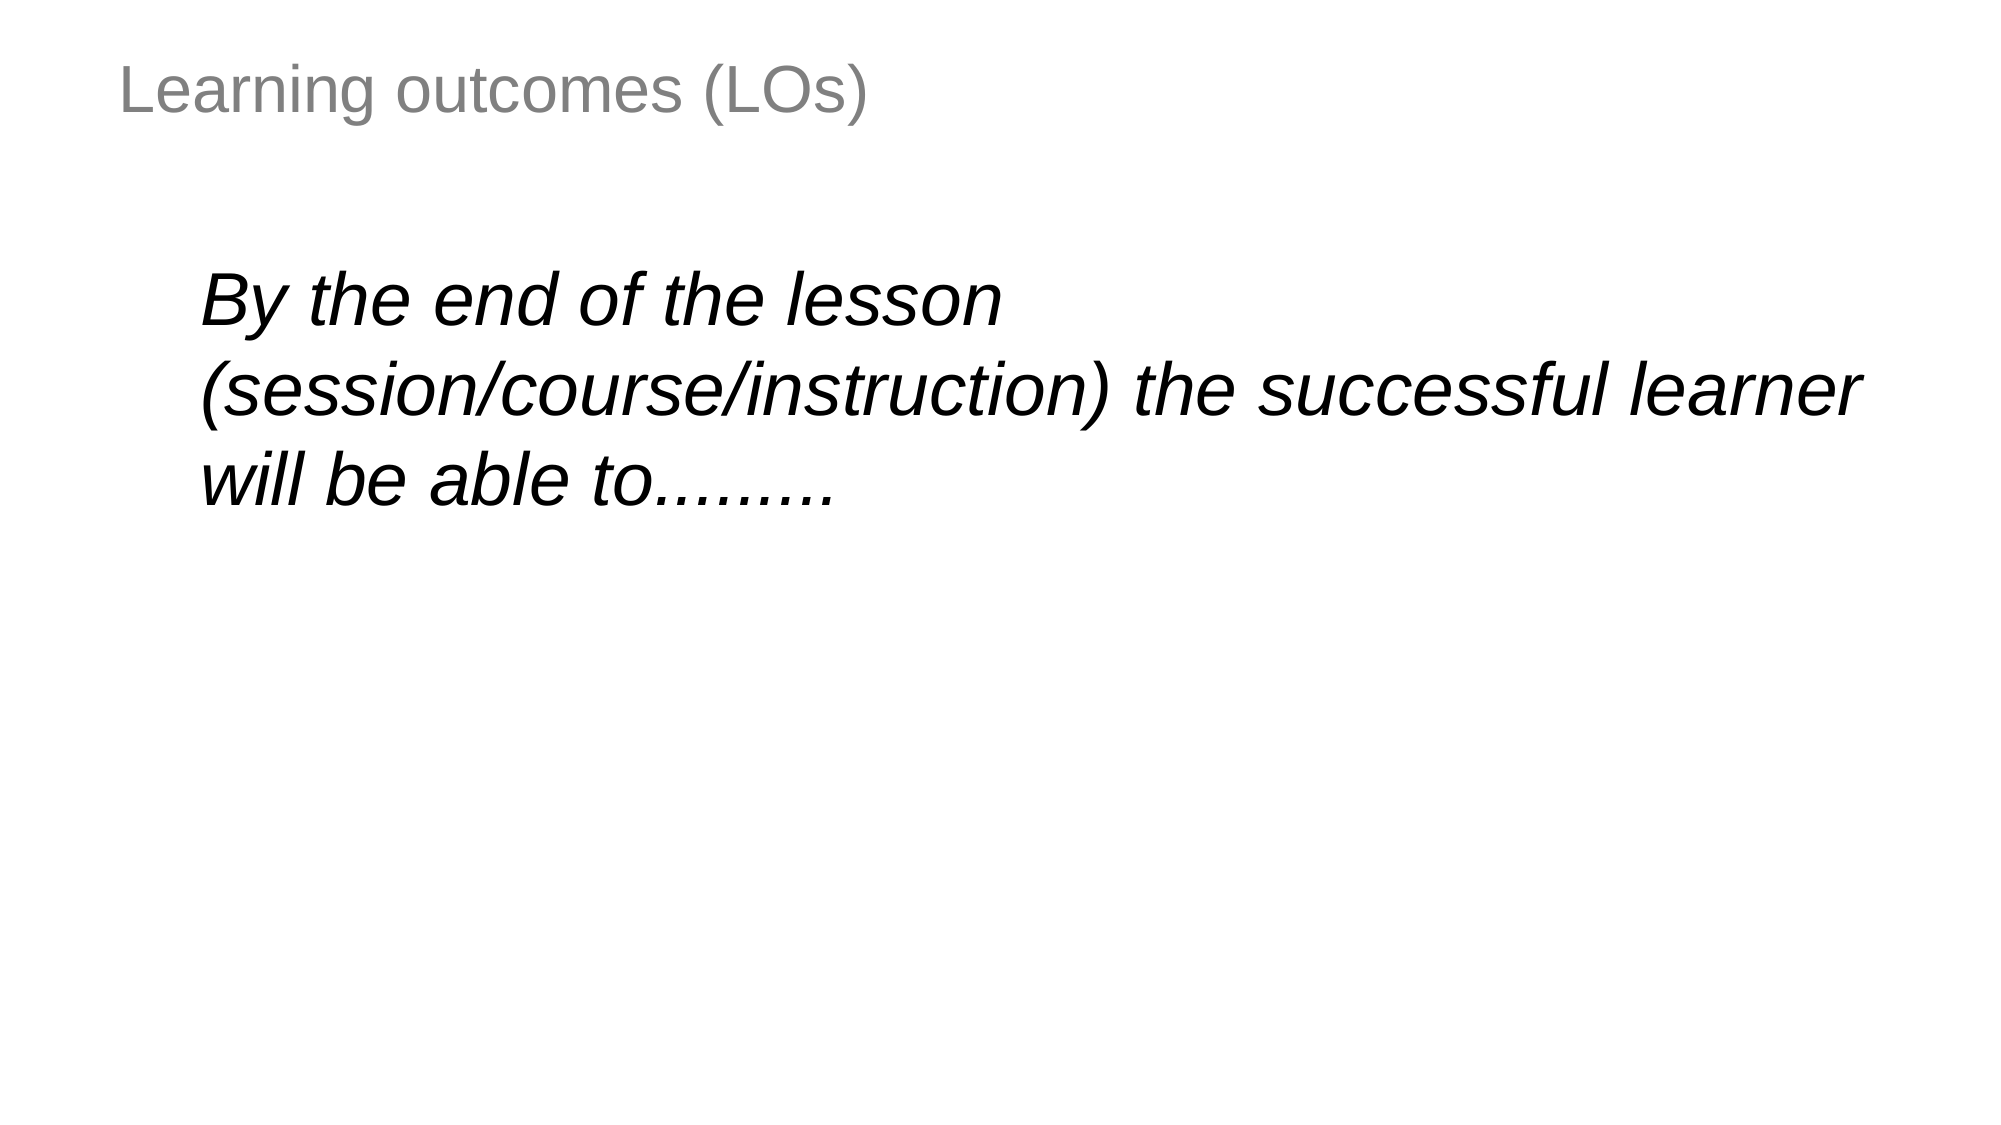

# Learning outcomes (LOs)
By the end of the lesson (session/course/instruction) the successful learner will be able to.........